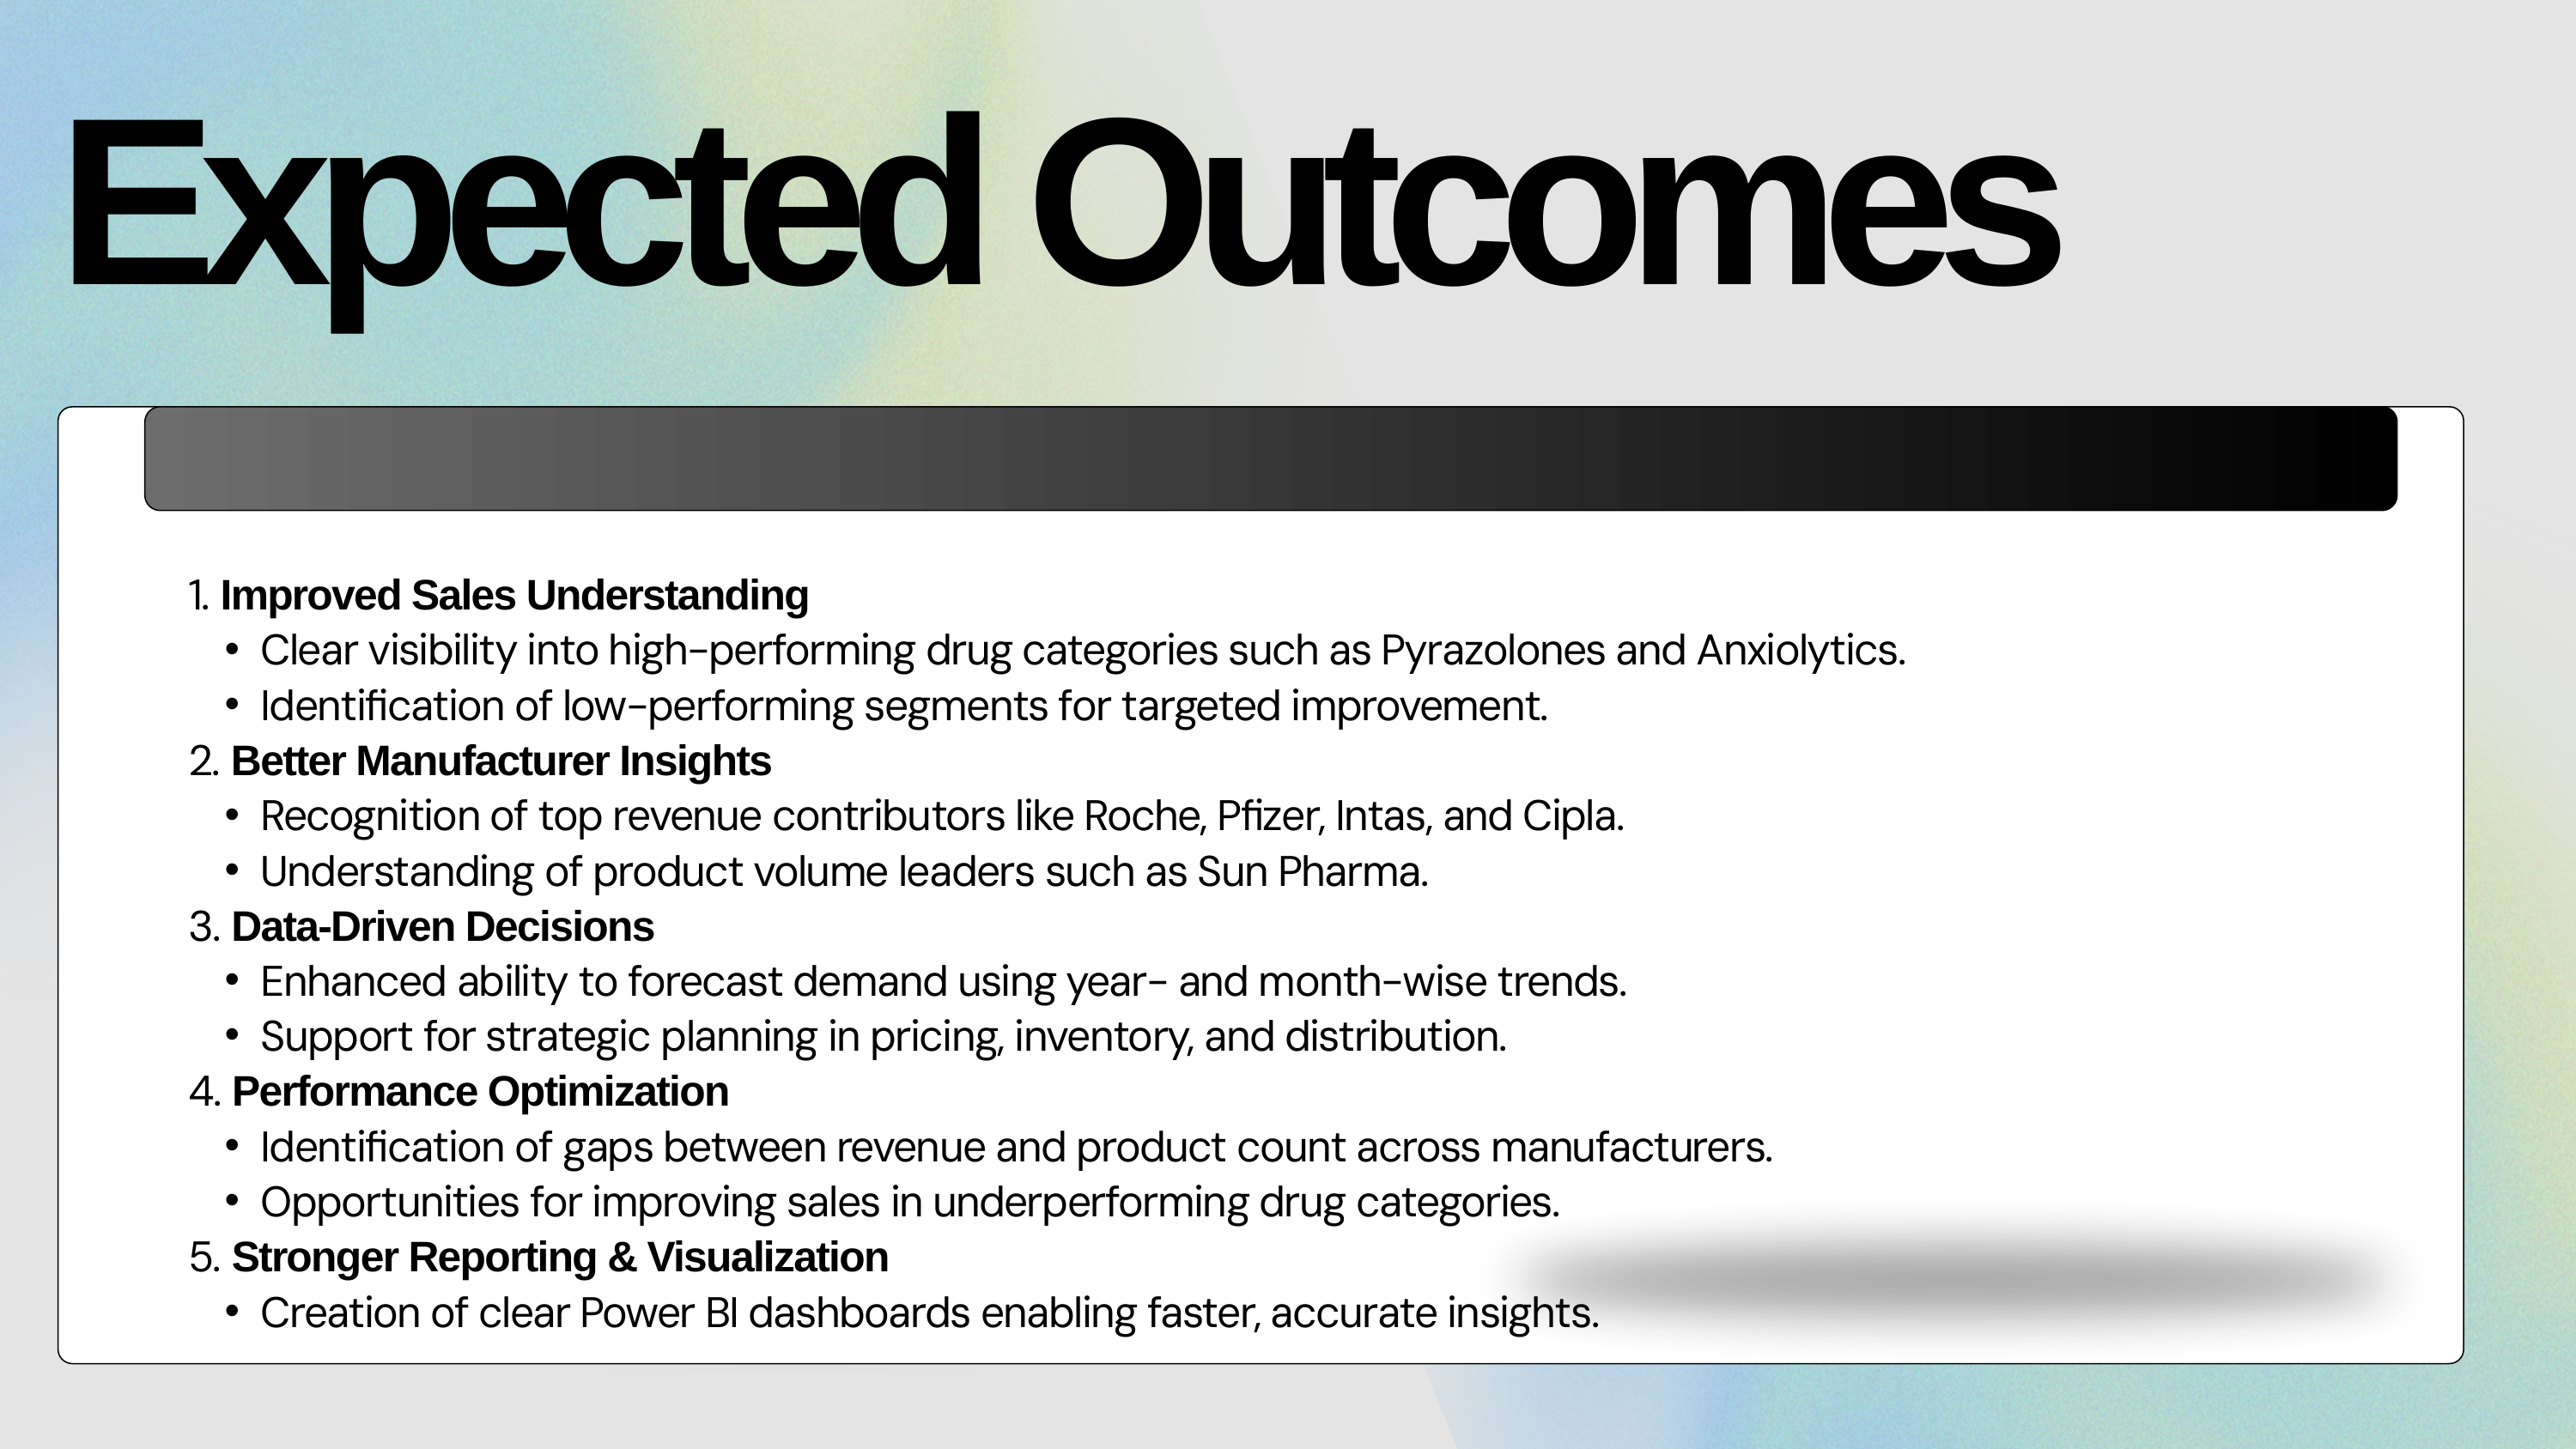

Expected Outcomes

1. Improved Sales Understanding
Clear visibility into high-performing drug categories such as Pyrazolones and Anxiolytics.
Identification of low-performing segments for targeted improvement.
2. Better Manufacturer Insights
Recognition of top revenue contributors like Roche, Pfizer, Intas, and Cipla.
Understanding of product volume leaders such as Sun Pharma.
3. Data-Driven Decisions
Enhanced ability to forecast demand using year- and month-wise trends.
Support for strategic planning in pricing, inventory, and distribution.
4. Performance Optimization
Identification of gaps between revenue and product count across manufacturers.
Opportunities for improving sales in underperforming drug categories.
5. Stronger Reporting & Visualization
Creation of clear Power BI dashboards enabling faster, accurate insights.